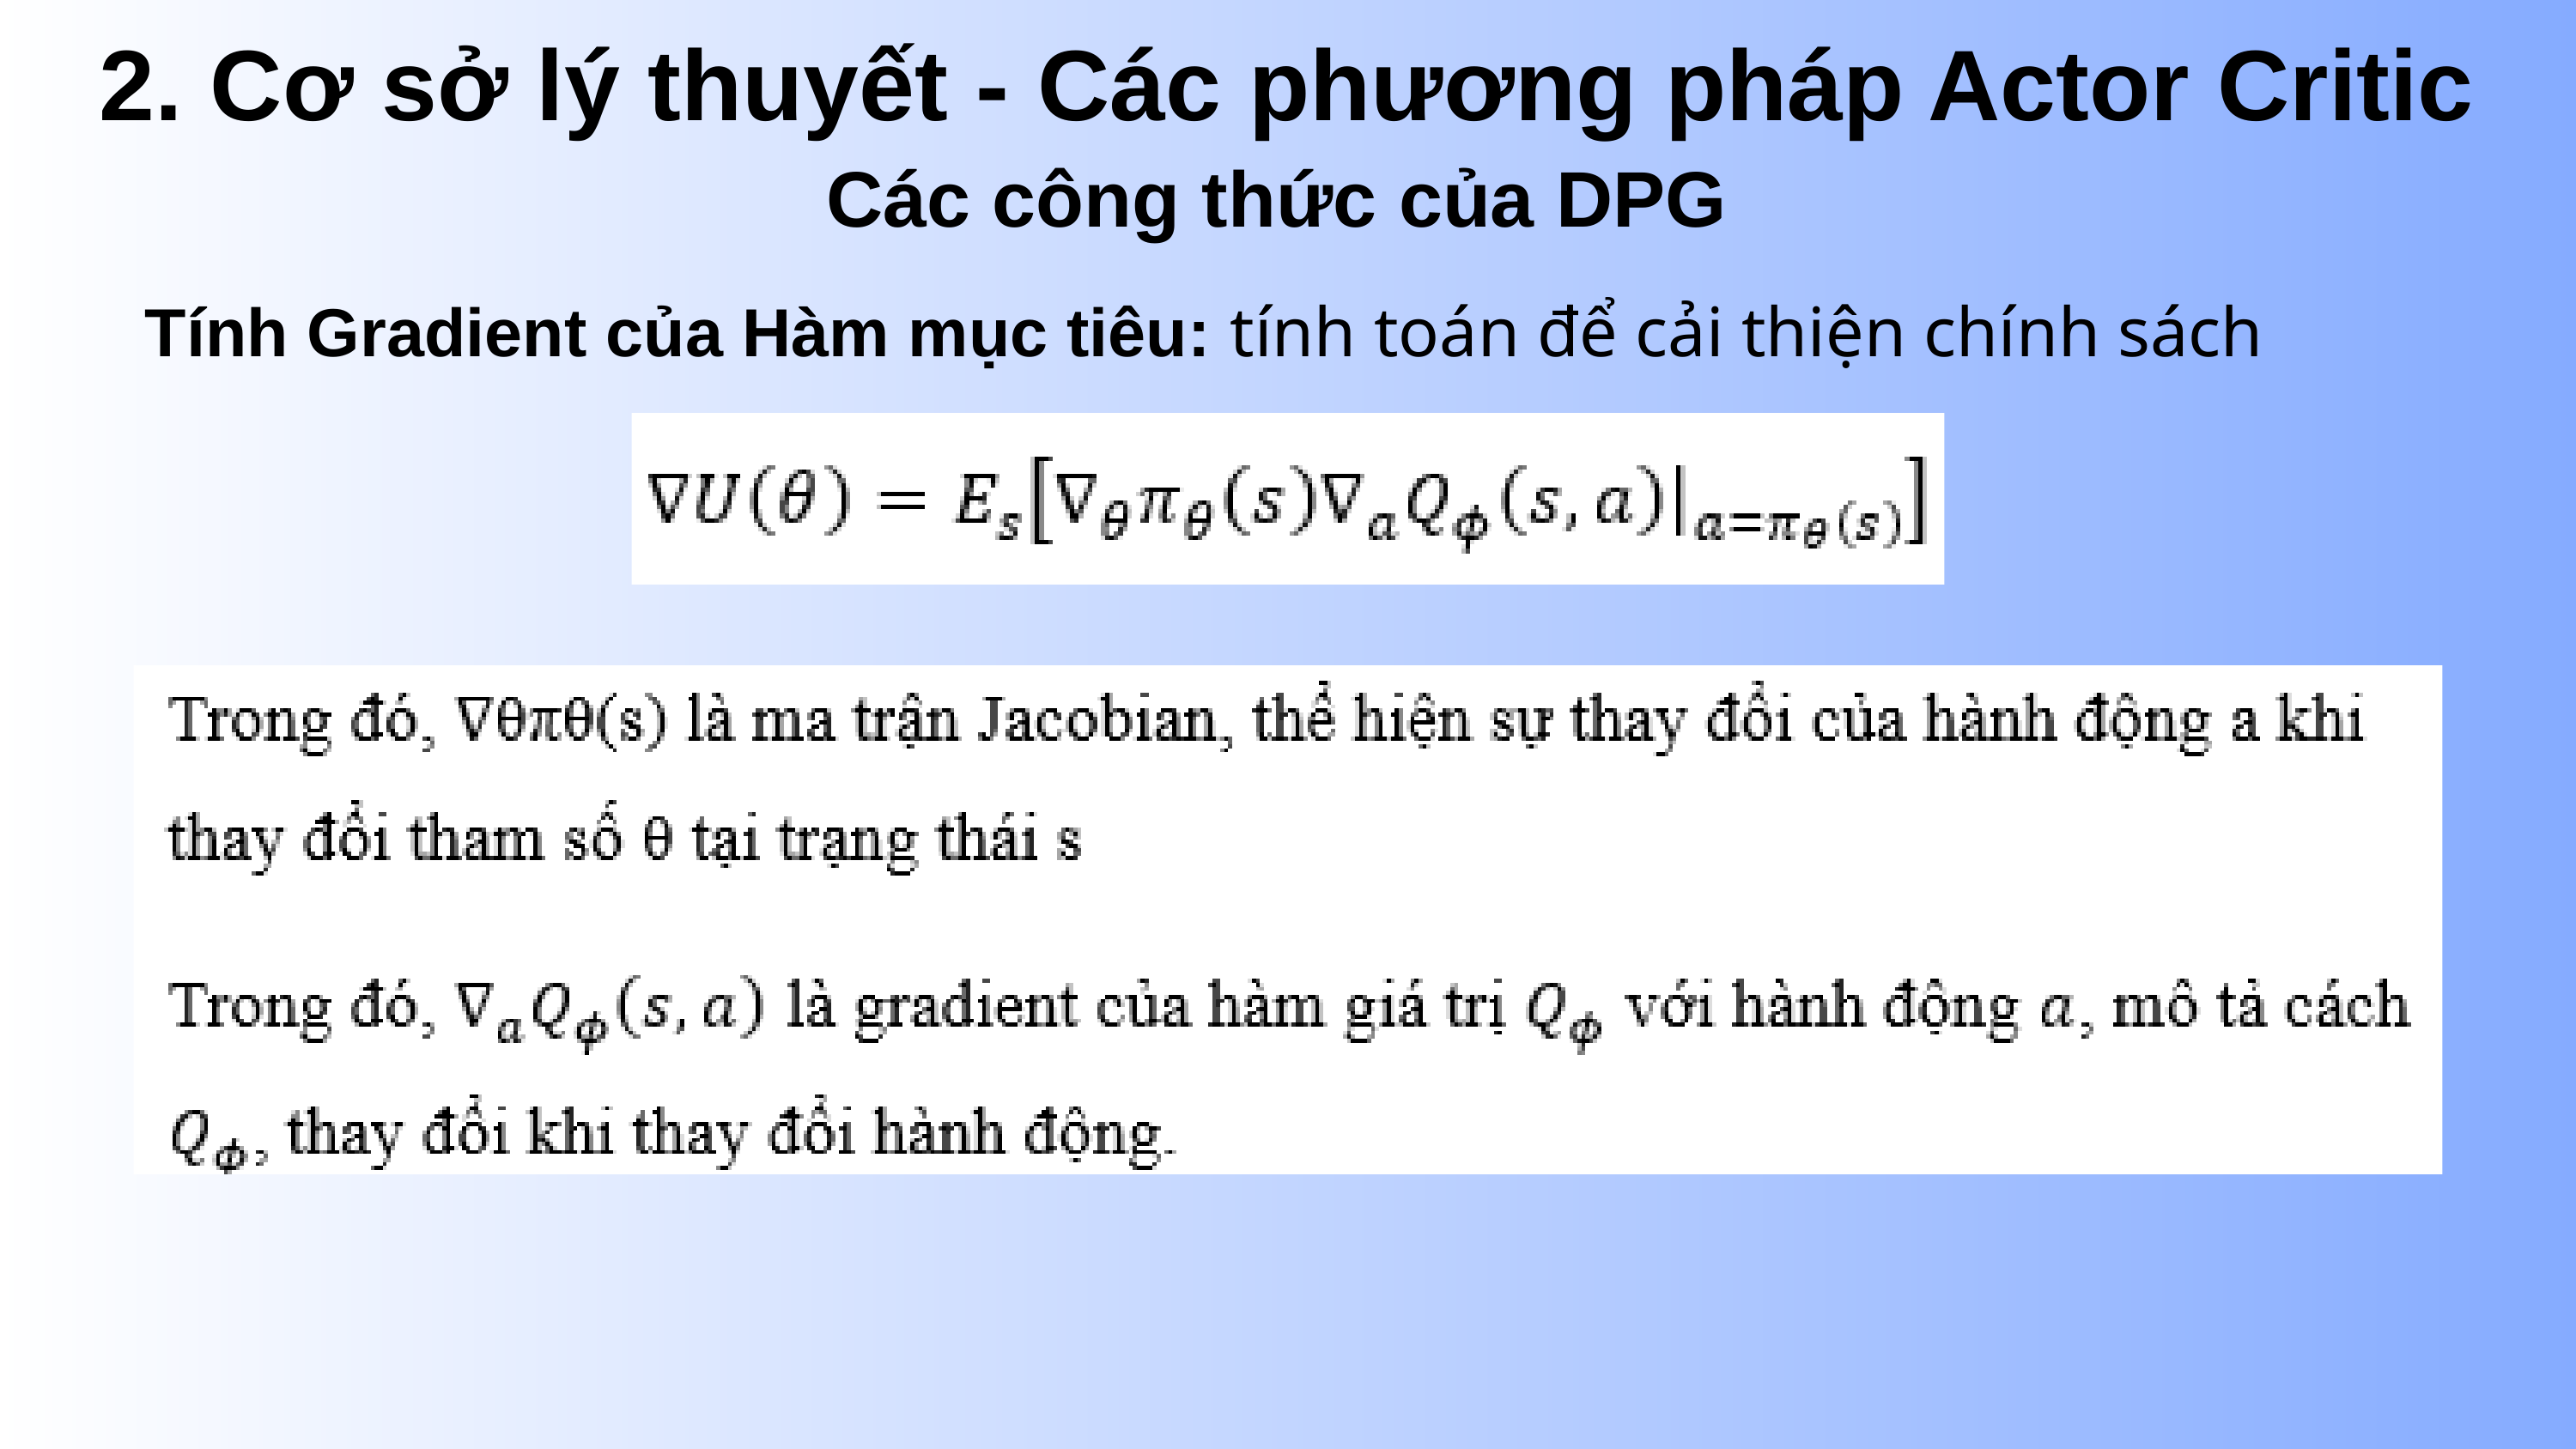

2. Cơ sở lý thuyết - Các phương pháp Actor Critic
Các công thức của DPG
Tính Gradient của Hàm mục tiêu: tính toán để cải thiện chính sách